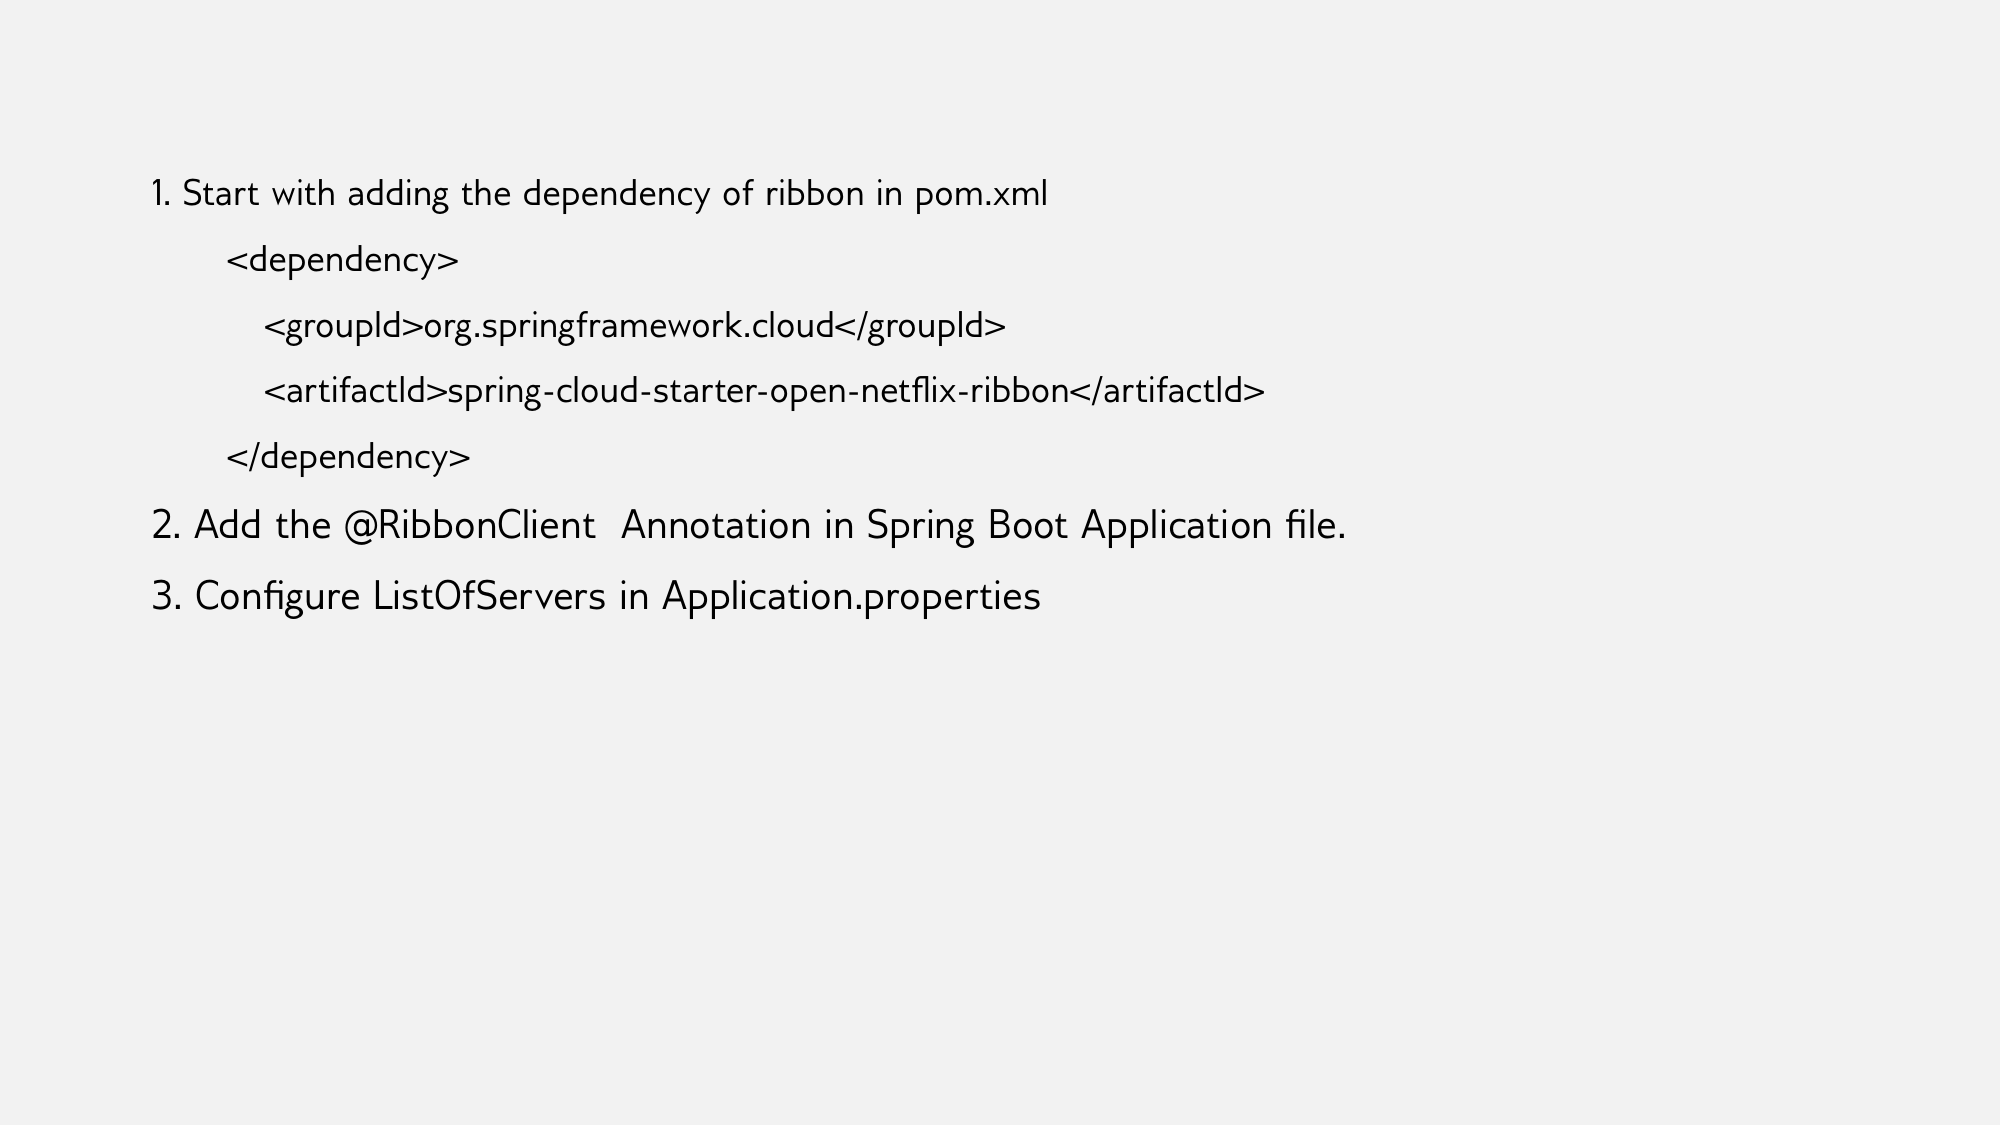

1. Start with adding the dependency of ribbon in pom.xml
<dependency>
<groupId>org.springframework.cloud</groupId>
<artifactId>spring-cloud-starter-open-netflix-ribbon</artifactId>
</dependency>
2. Add the @RibbonClient  Annotation in Spring Boot Application file.
3. Configure ListOfServers in Application.properties